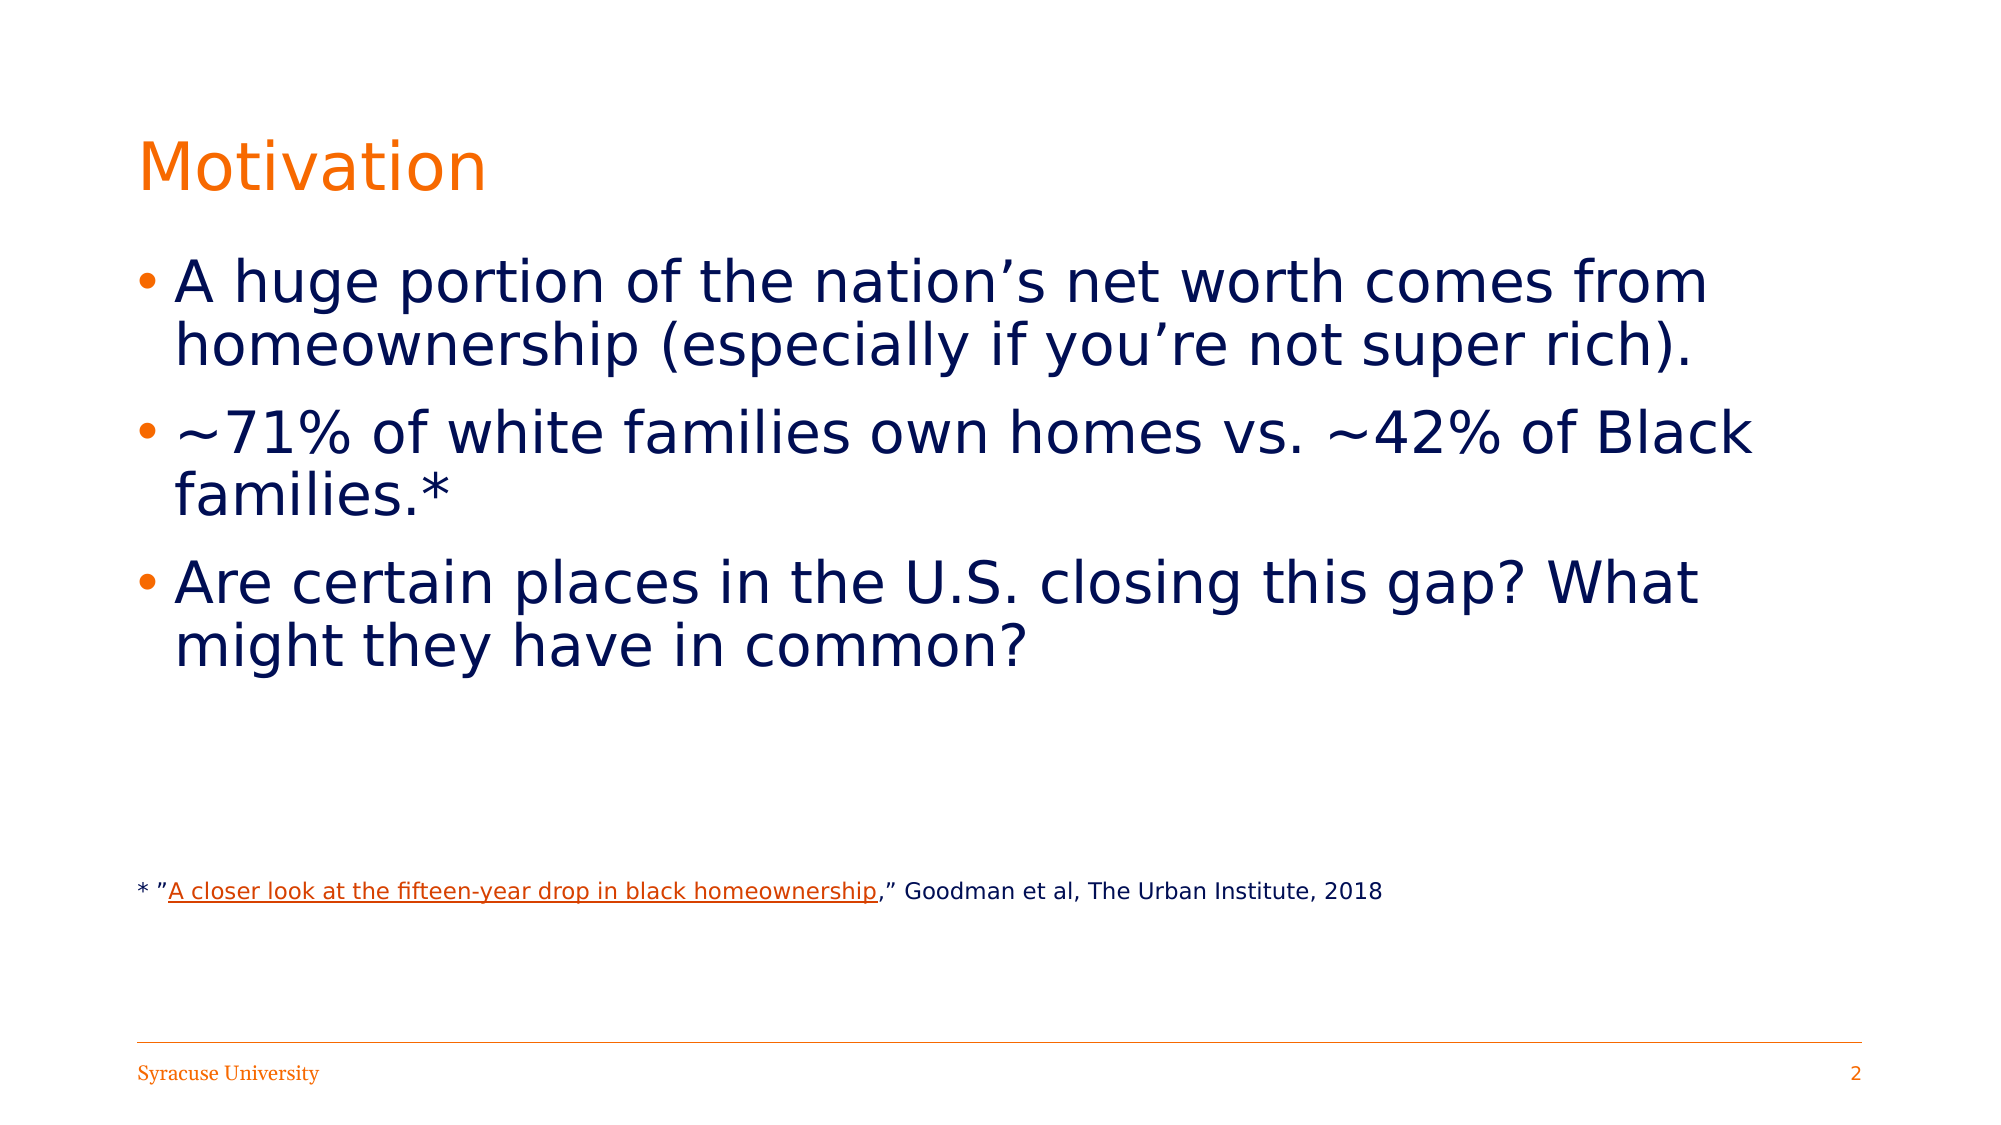

# Motivation
A huge portion of the nation’s net worth comes from homeownership (especially if you’re not super rich).
~71% of white families own homes vs. ~42% of Black families.*
Are certain places in the U.S. closing this gap? What might they have in common?

* ”A closer look at the fifteen-year drop in black homeownership,” Goodman et al, The Urban Institute, 2018